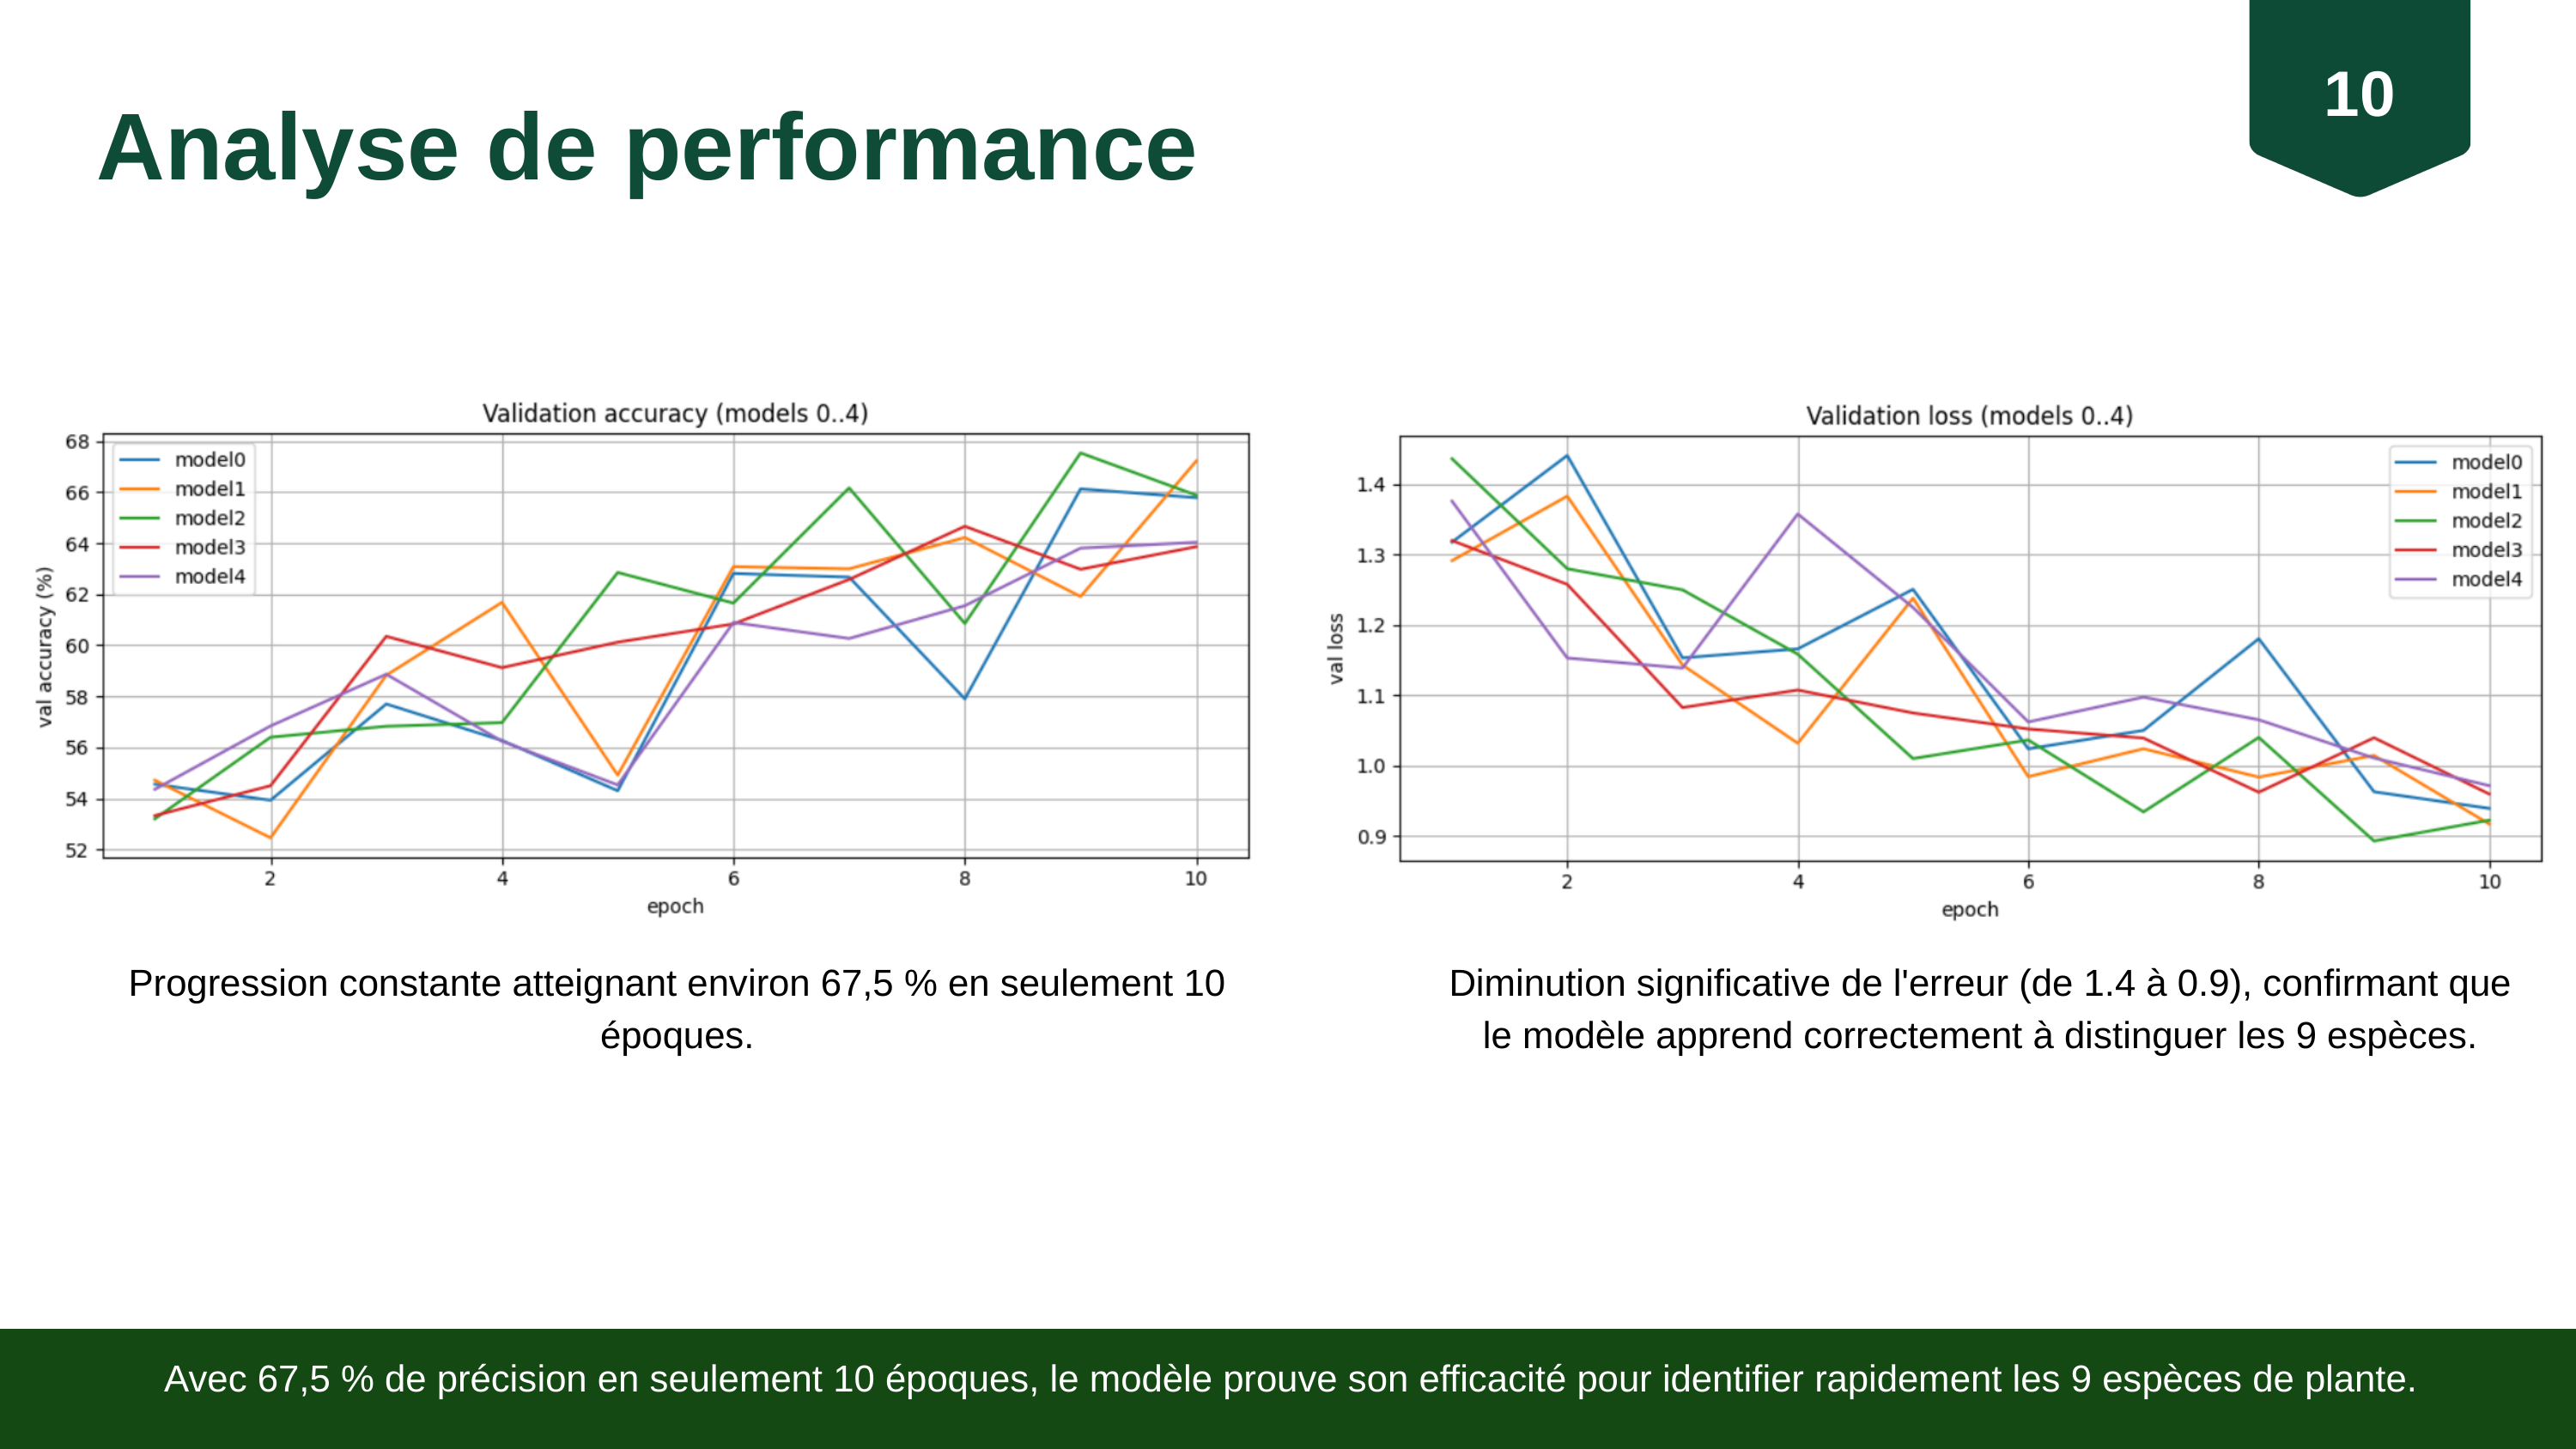

10

Analyse de performance

Progression constante atteignant environ 67,5 % en seulement 10 époques.
Diminution significative de l'erreur (de 1.4 à 0.9), confirmant que le modèle apprend correctement à distinguer les 9 espèces.

Avec 67,5 % de précision en seulement 10 époques, le modèle prouve son efficacité pour identifier rapidement les 9 espèces de plante.